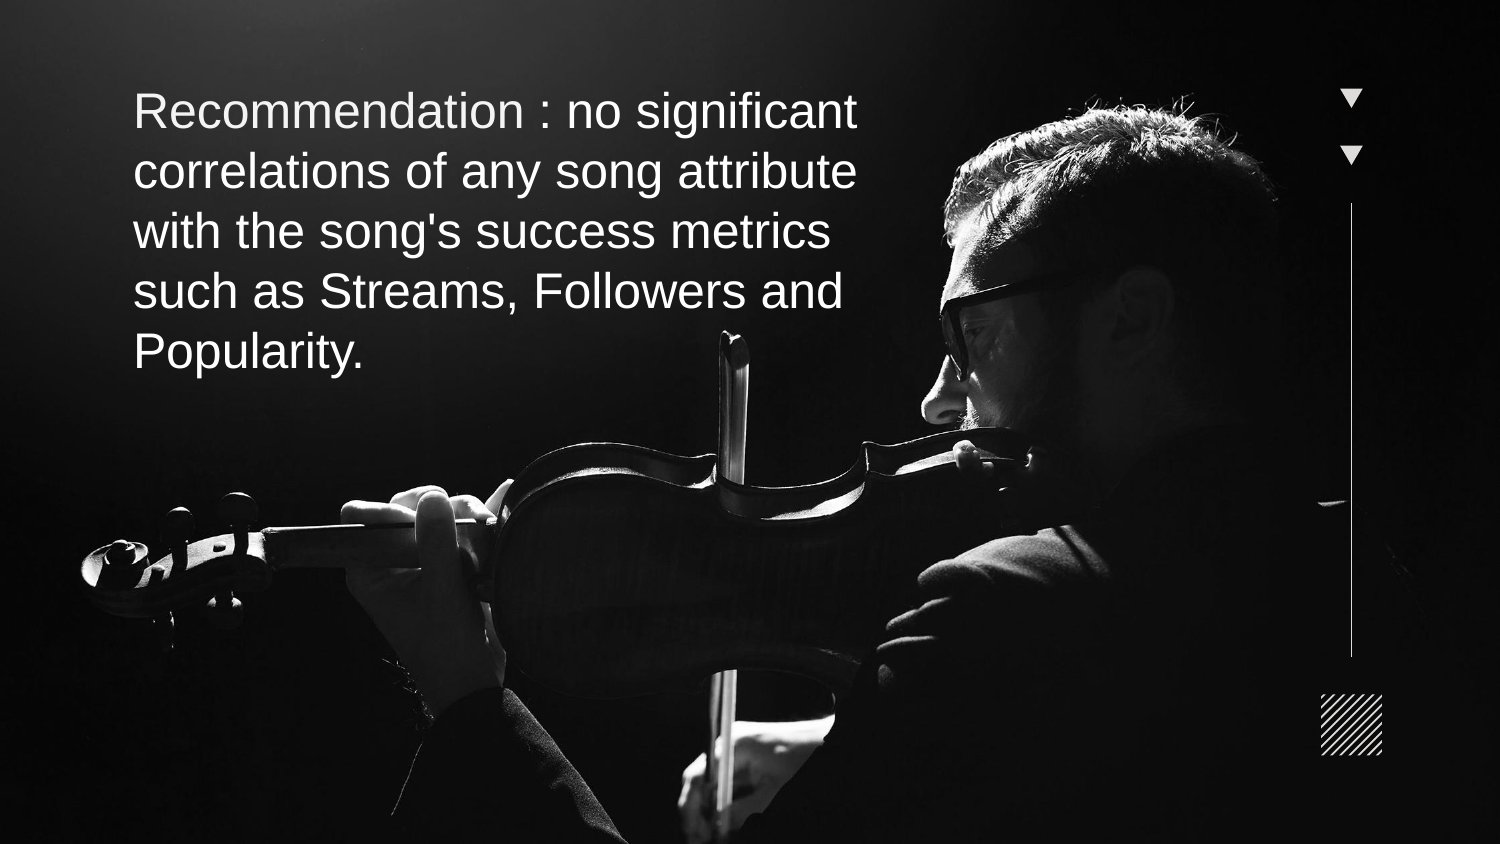

# Recommendation : no significant correlations of any song attribute with the song's success metrics such as Streams, Followers and Popularity.